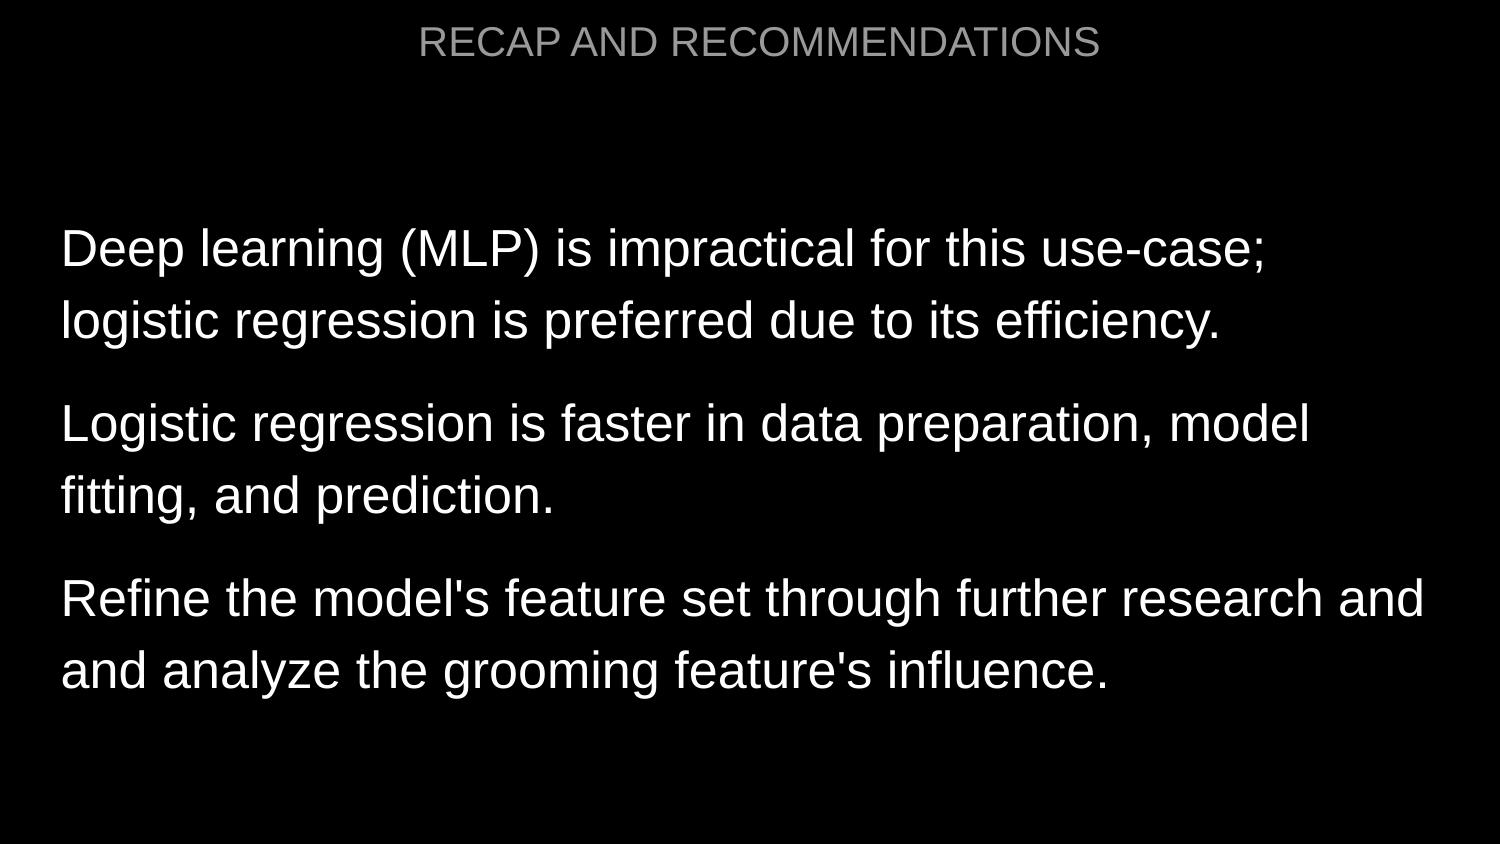

# RECAP AND RECOMMENDATIONS
Deep learning (MLP) is impractical for this use-case; logistic regression is preferred due to its efficiency.
Logistic regression is faster in data preparation, model fitting, and prediction.
Refine the model's feature set through further research and and analyze the grooming feature's influence.